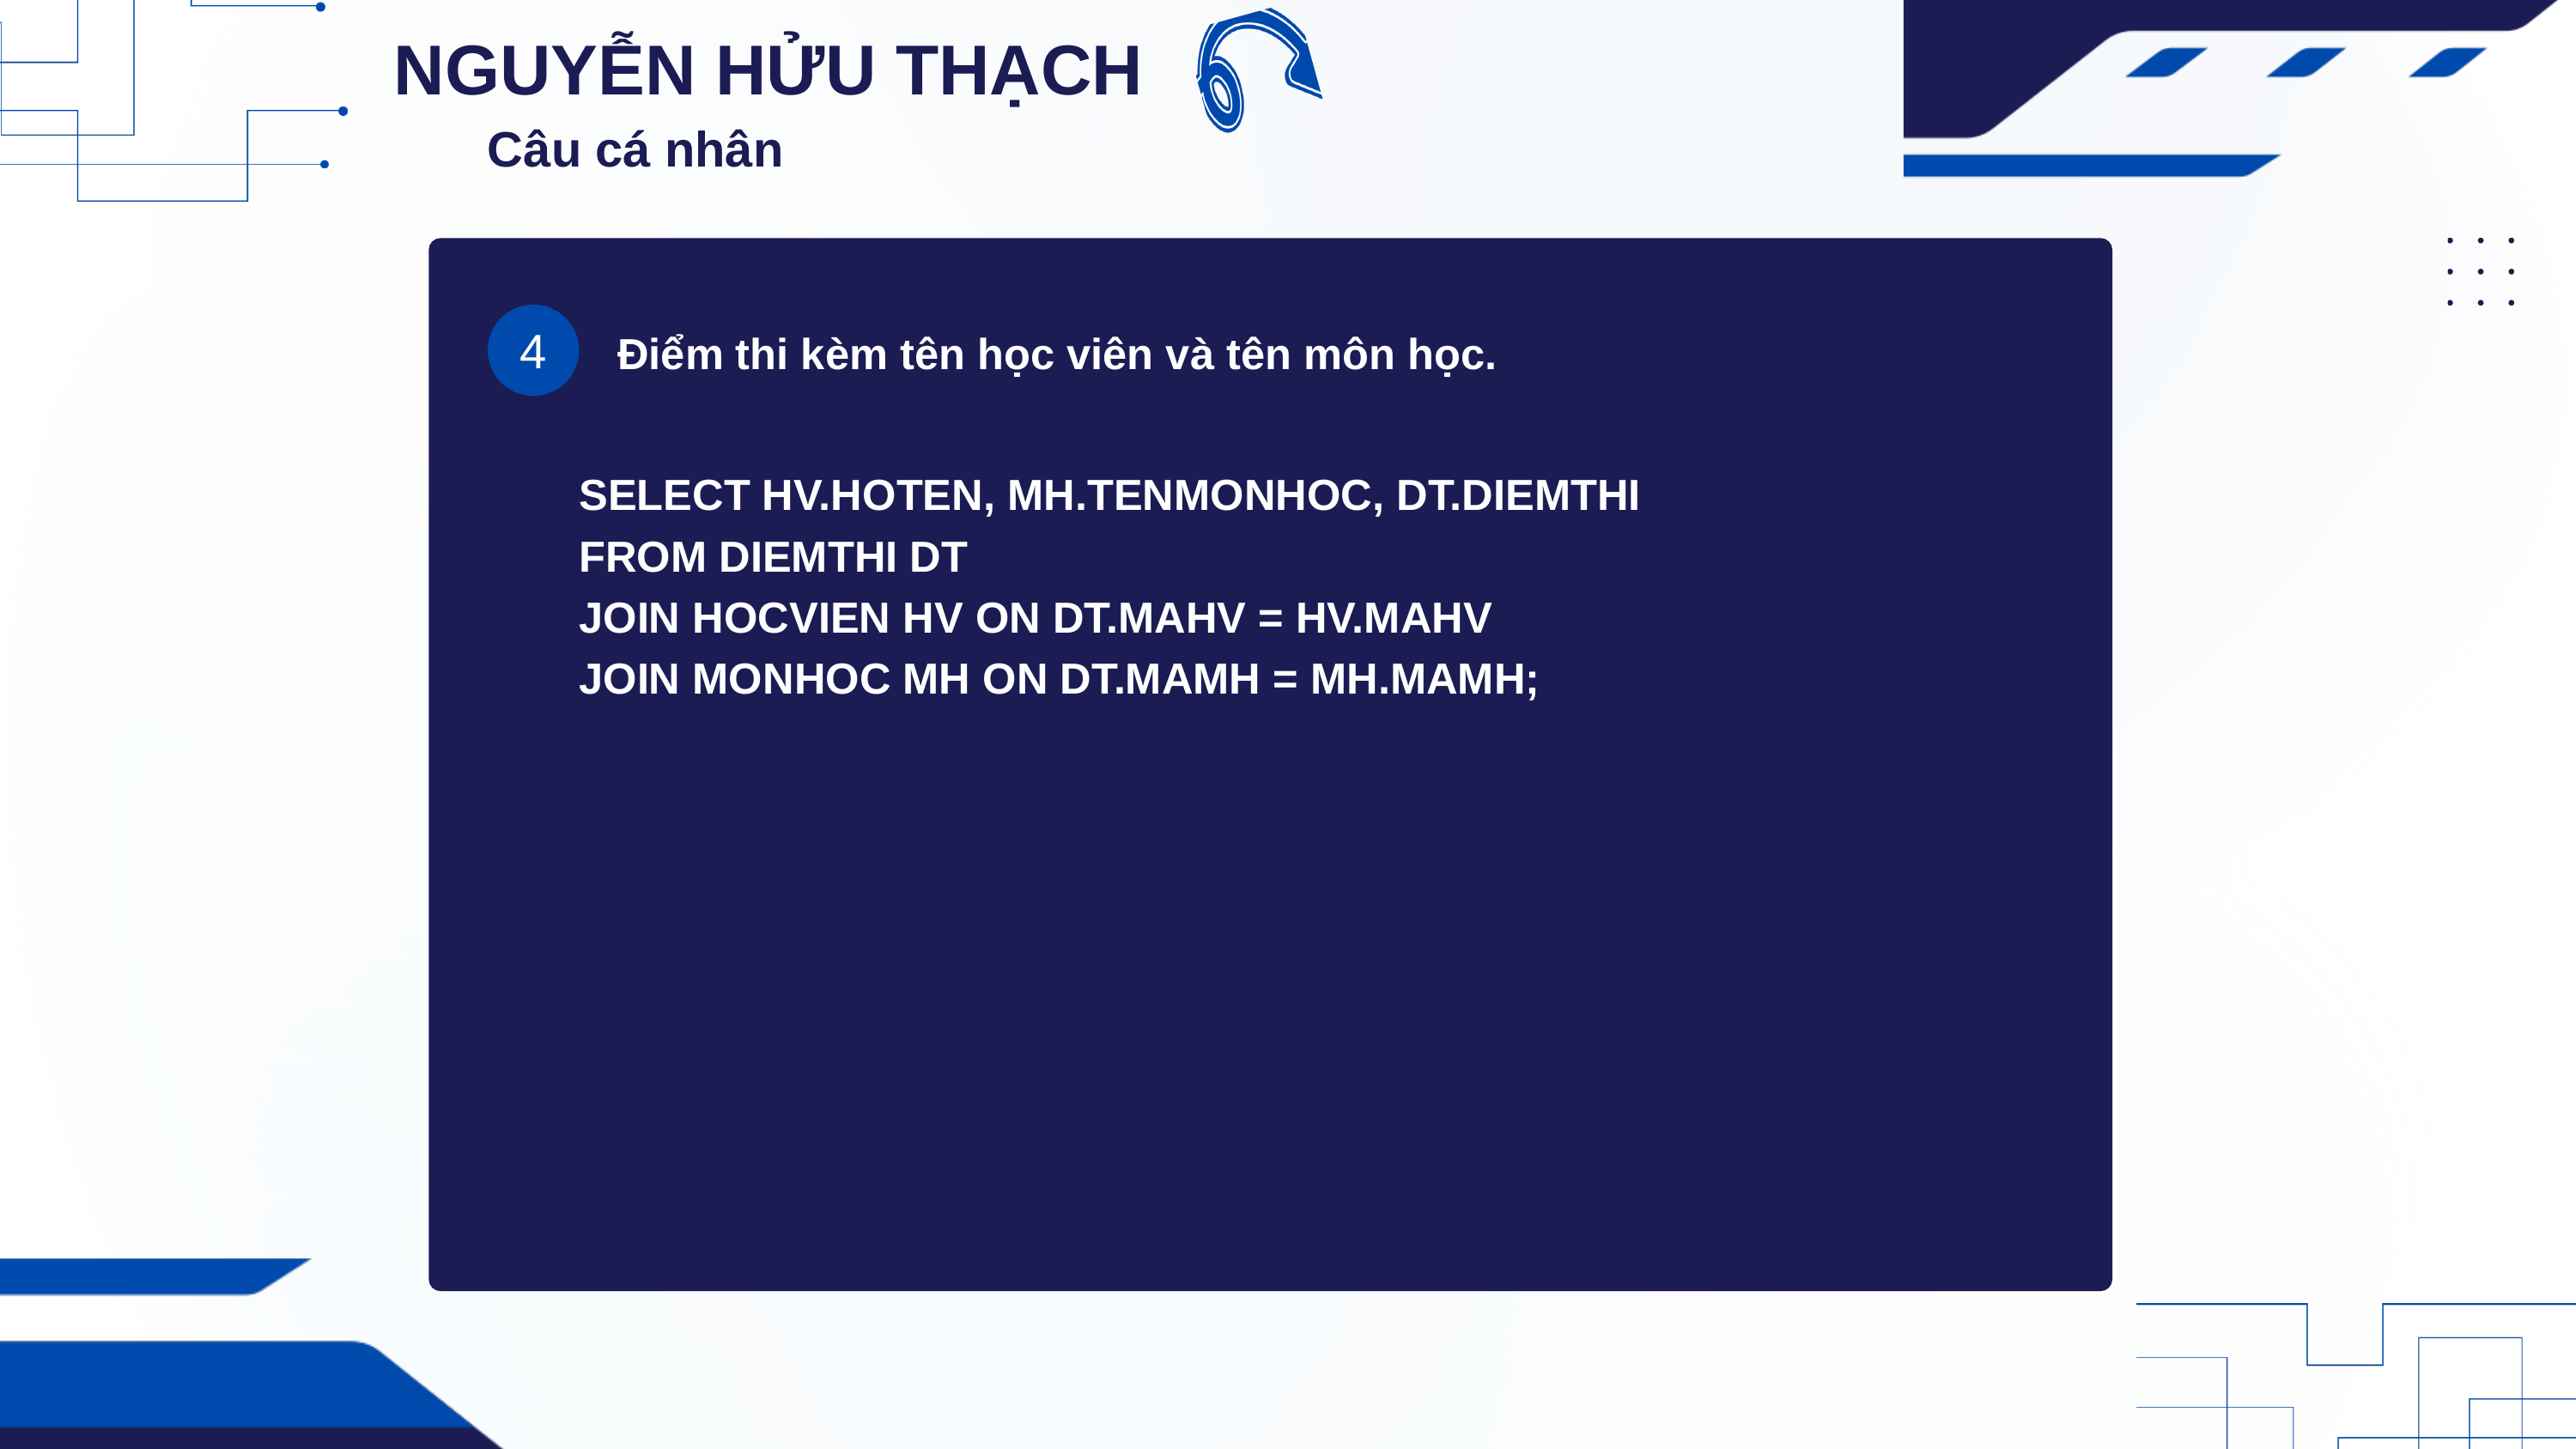

NGUYỄN HỬU THẠCH

Câu cá nhân

4
Điểm thi kèm tên học viên và tên môn học.
SELECT HV.HOTEN, MH.TENMONHOC, DT.DIEMTHI
FROM DIEMTHI DT
JOIN HOCVIEN HV ON DT.MAHV = HV.MAHV
JOIN MONHOC MH ON DT.MAMH = MH.MAMH;